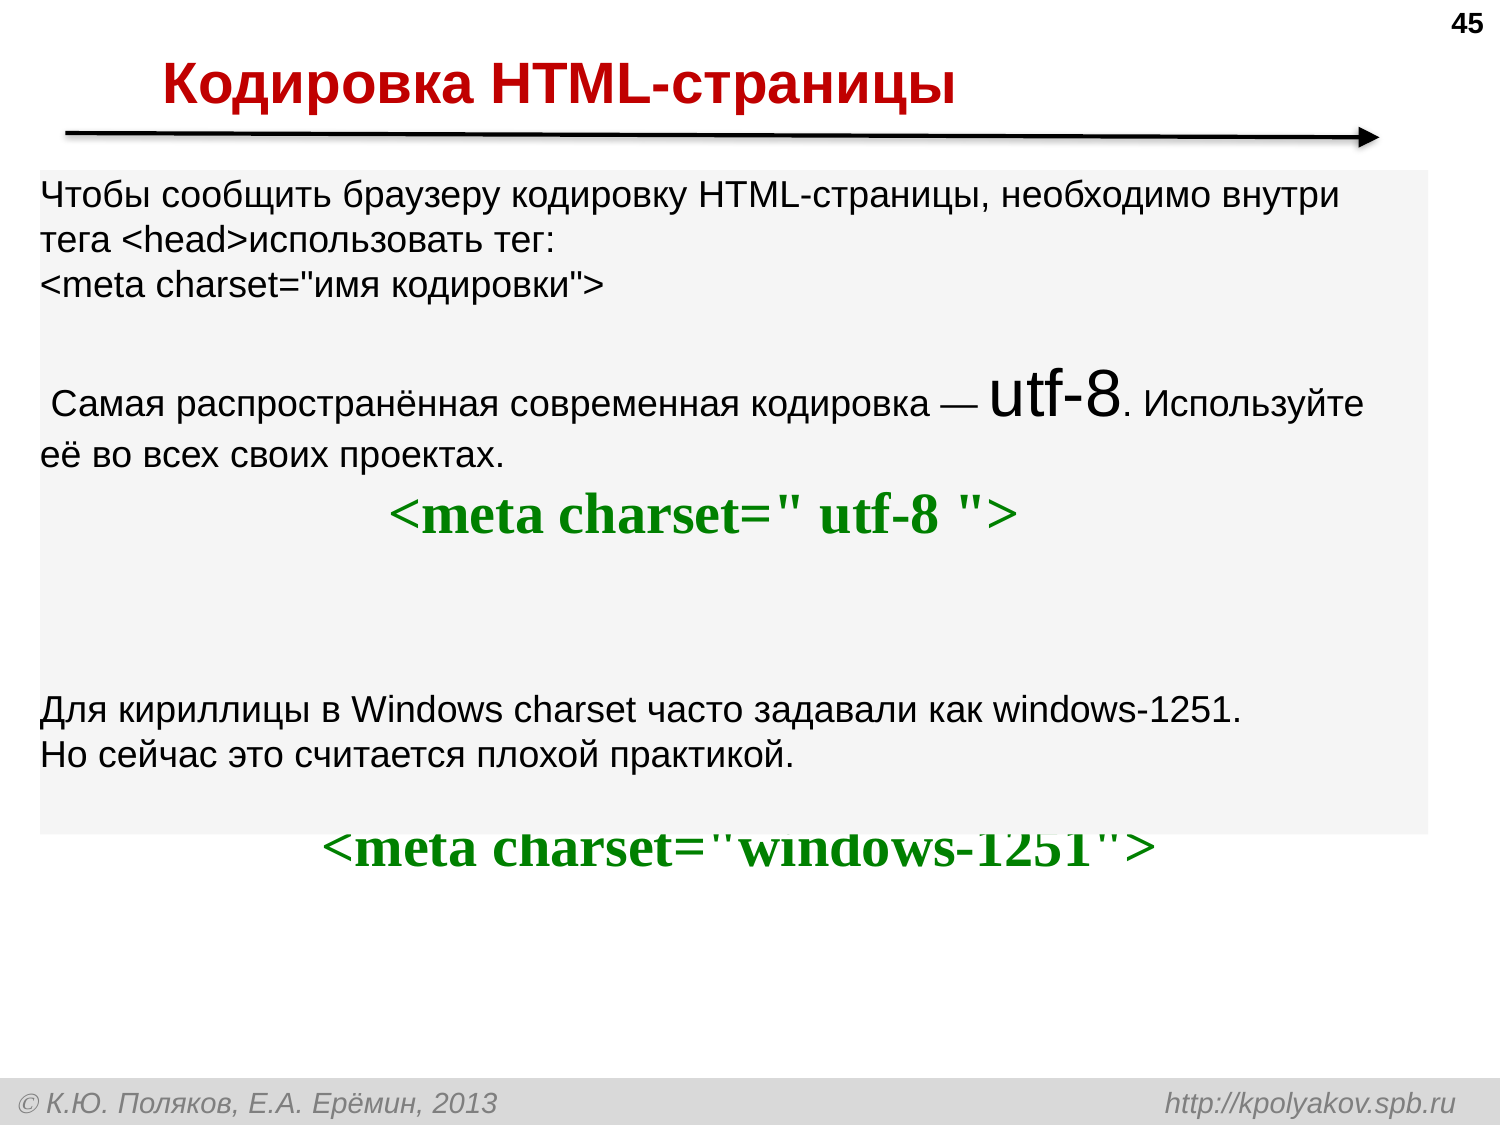

45
Кодировка HTML-страницы
Чтобы сообщить браузеру кодировку HTML-страницы, необходимо внутри тега <head>использовать тег:
<meta charset="имя кодировки">

 Самая распространённая современная кодировка — utf-8. Используйте её во всех своих проектах.
                        <meta charset=" utf-8 ">

Для кириллицы в Windows charset часто задавали как windows-1251. Но сейчас это считается плохой практикой.

    <meta charset="windows-1251">